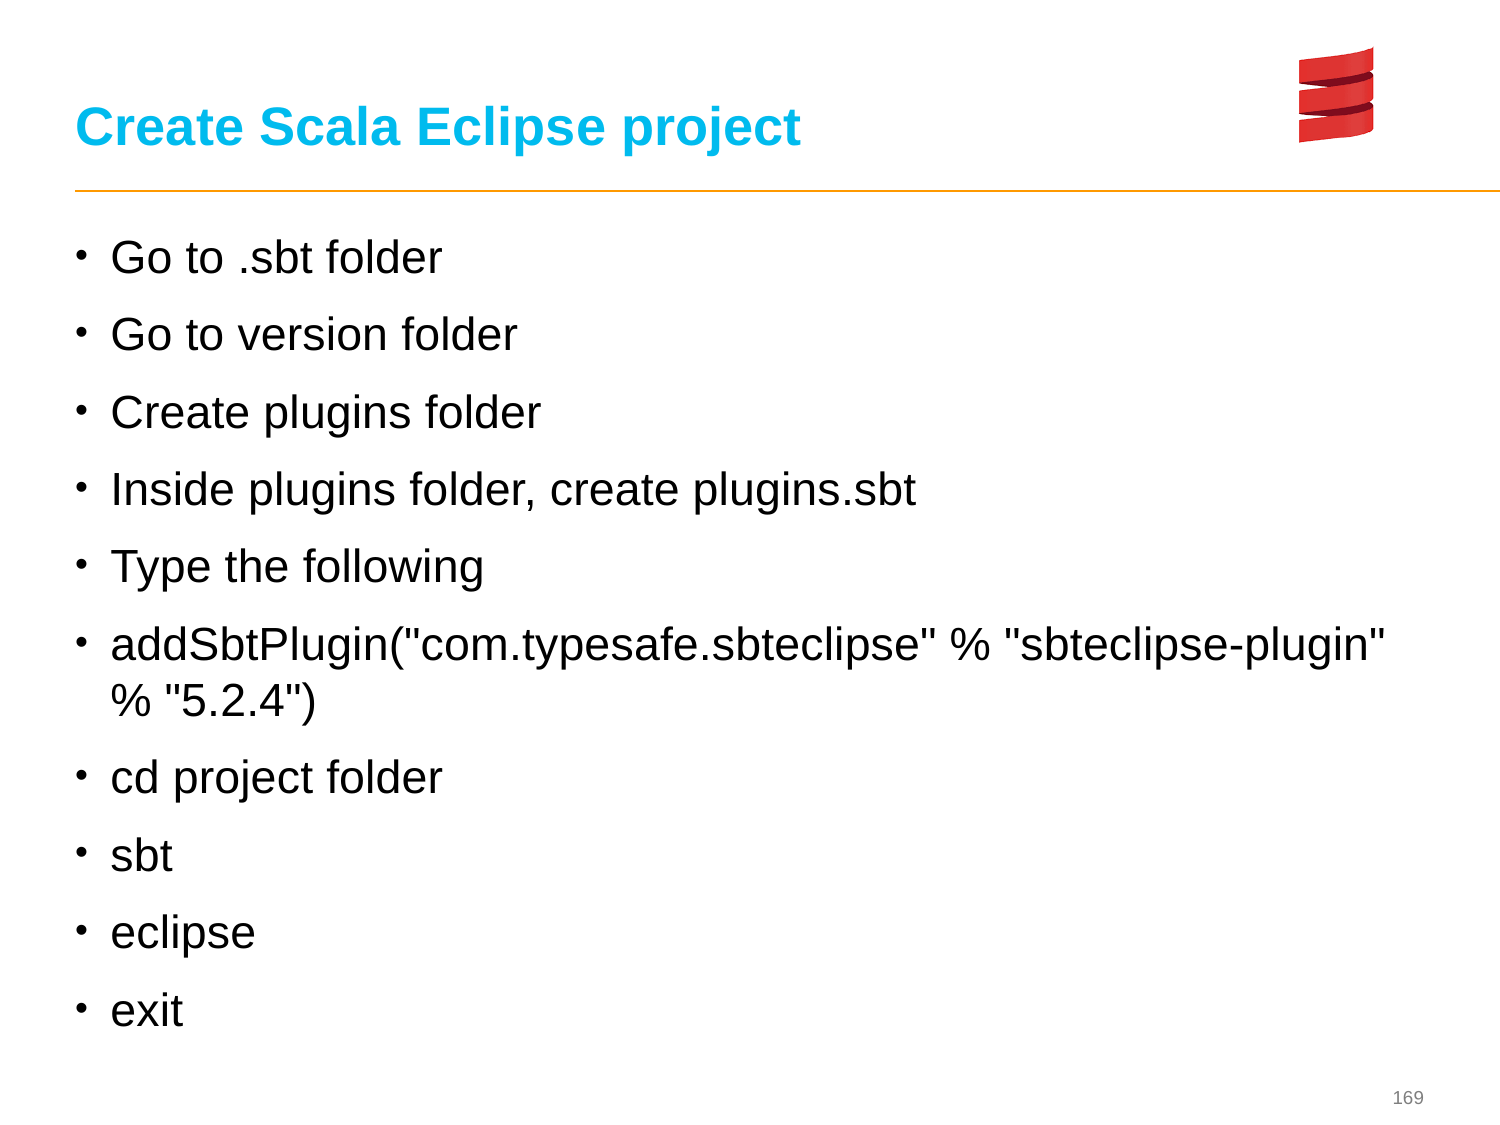

# Create Scala Eclipse project
Go to .sbt folder
Go to version folder
Create plugins folder
Inside plugins folder, create plugins.sbt
Type the following
addSbtPlugin("com.typesafe.sbteclipse" % "sbteclipse-plugin" % "5.2.4")
cd project folder
sbt
eclipse
exit